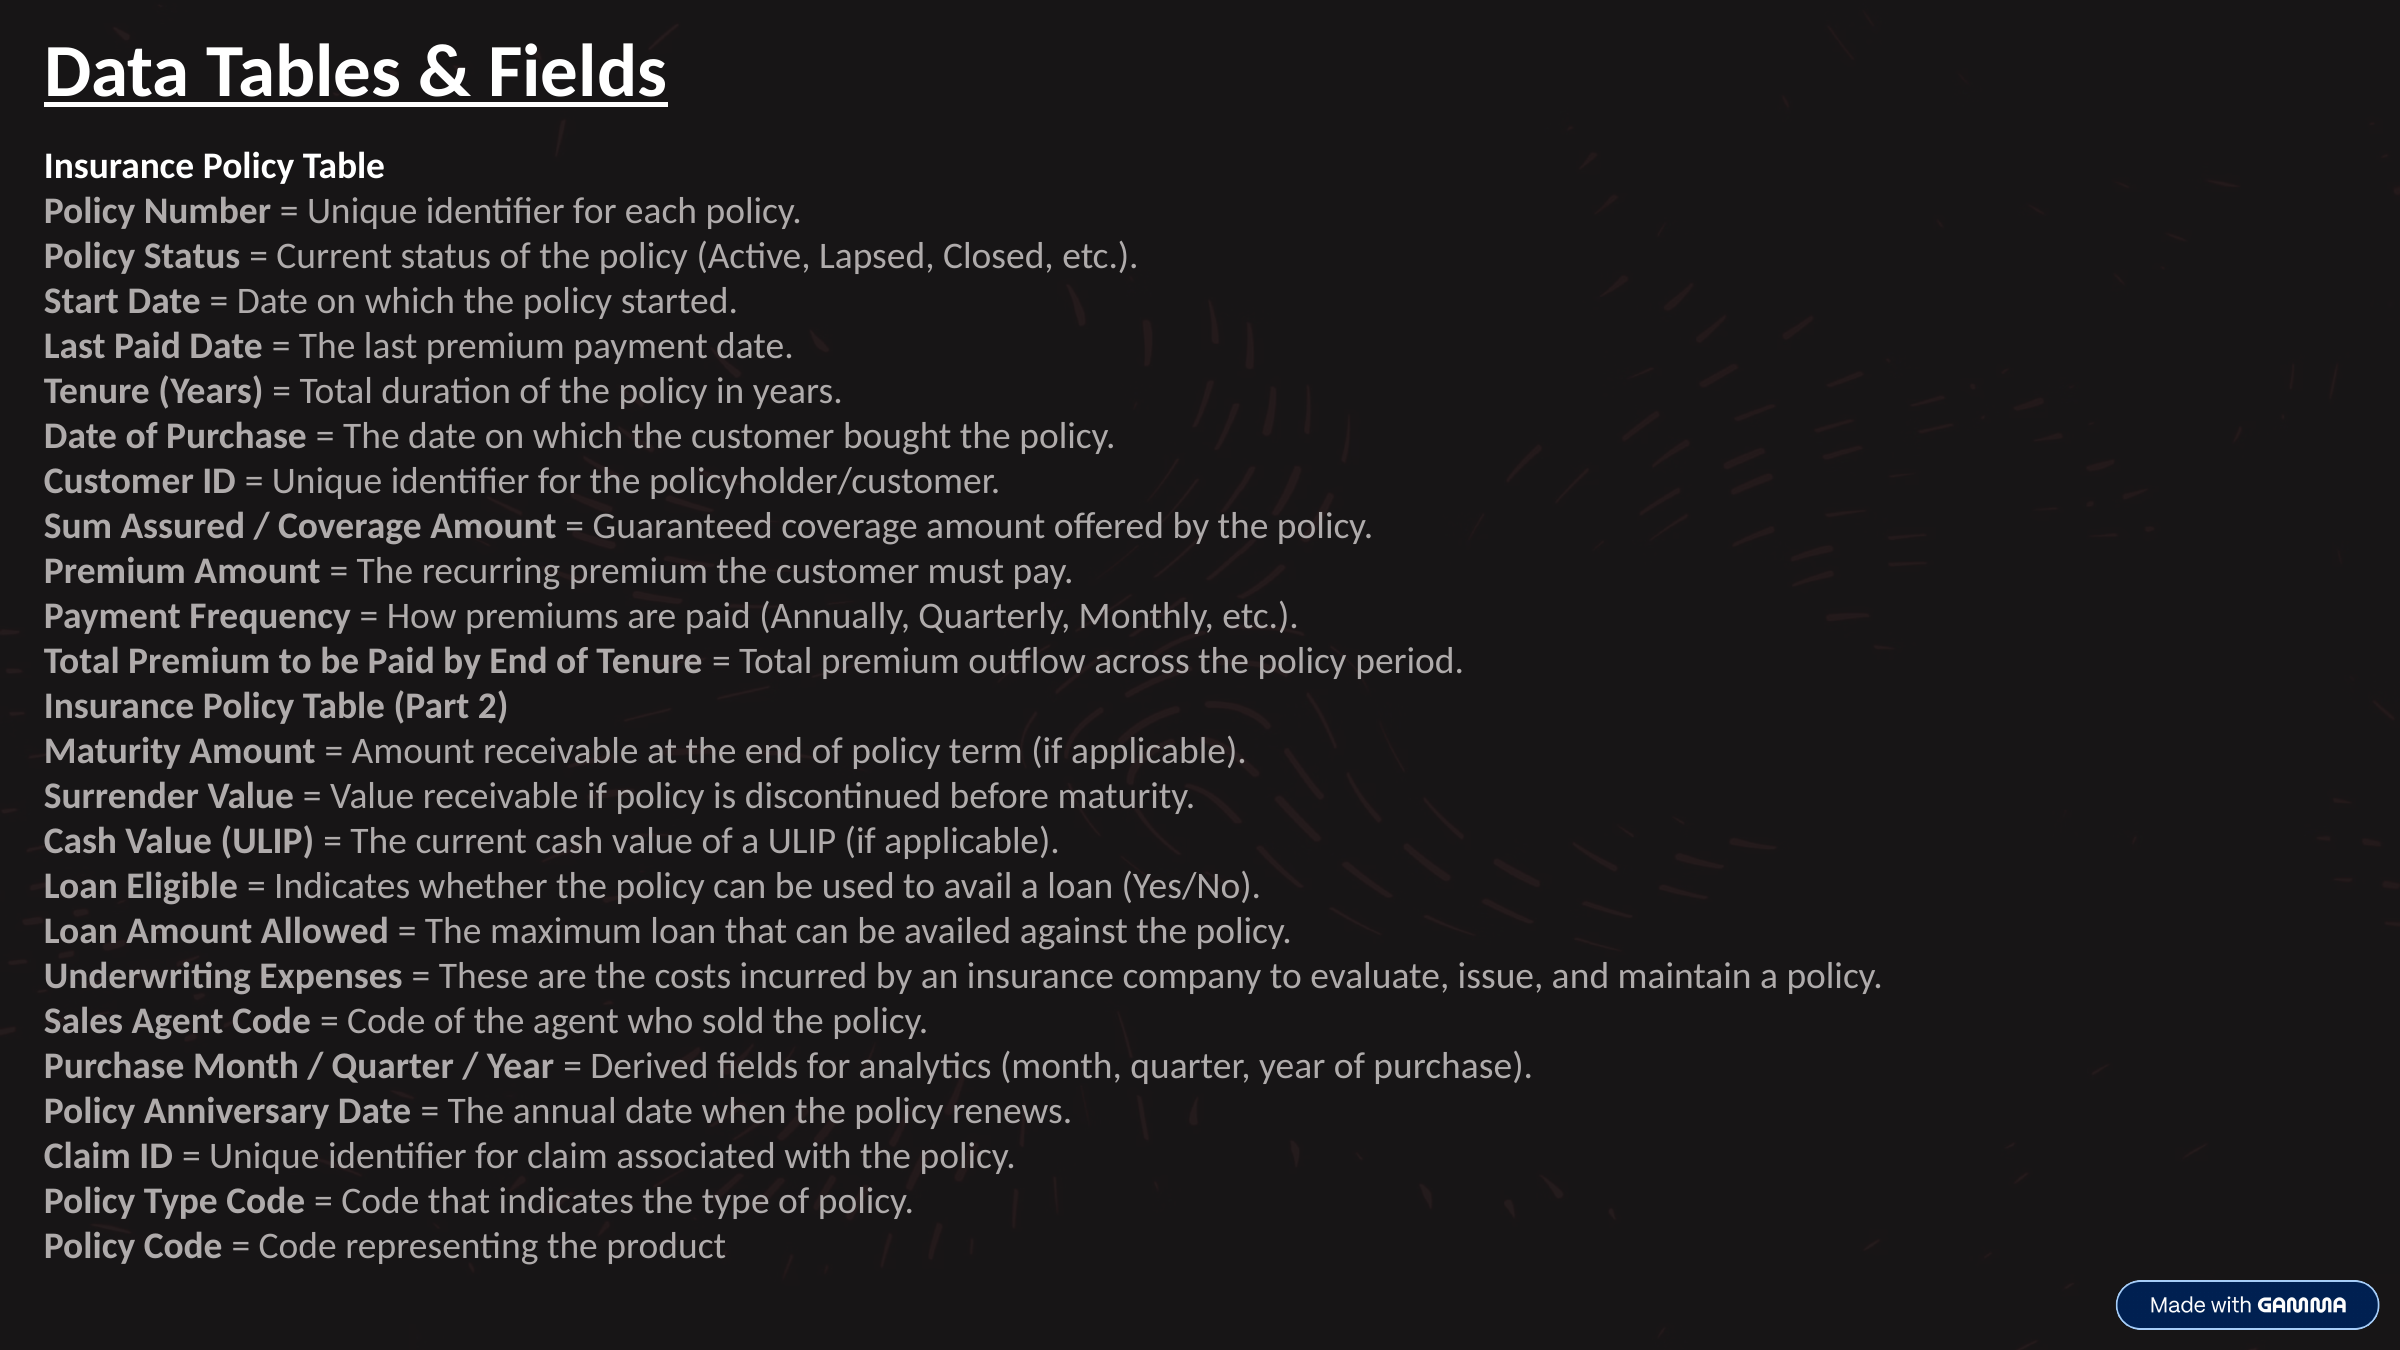

Data Tables & Fields

Insurance Policy Table
Policy Number = Unique identifier for each policy.
Policy Status = Current status of the policy (Active, Lapsed, Closed, etc.).
Start Date = Date on which the policy started.
Last Paid Date = The last premium payment date.
Tenure (Years) = Total duration of the policy in years.
Date of Purchase = The date on which the customer bought the policy.
Customer ID = Unique identifier for the policyholder/customer.
Sum Assured / Coverage Amount = Guaranteed coverage amount offered by the policy.
Premium Amount = The recurring premium the customer must pay.
Payment Frequency = How premiums are paid (Annually, Quarterly, Monthly, etc.).
Total Premium to be Paid by End of Tenure = Total premium outflow across the policy period.
Insurance Policy Table (Part 2)
Maturity Amount = Amount receivable at the end of policy term (if applicable).
Surrender Value = Value receivable if policy is discontinued before maturity.
Cash Value (ULIP) = The current cash value of a ULIP (if applicable).
Loan Eligible = Indicates whether the policy can be used to avail a loan (Yes/No).
Loan Amount Allowed = The maximum loan that can be availed against the policy.
Underwriting Expenses = These are the costs incurred by an insurance company to evaluate, issue, and maintain a policy.
Sales Agent Code = Code of the agent who sold the policy.
Purchase Month / Quarter / Year = Derived fields for analytics (month, quarter, year of purchase).
Policy Anniversary Date = The annual date when the policy renews.
Claim ID = Unique identifier for claim associated with the policy.
Policy Type Code = Code that indicates the type of policy.
Policy Code = Code representing the product